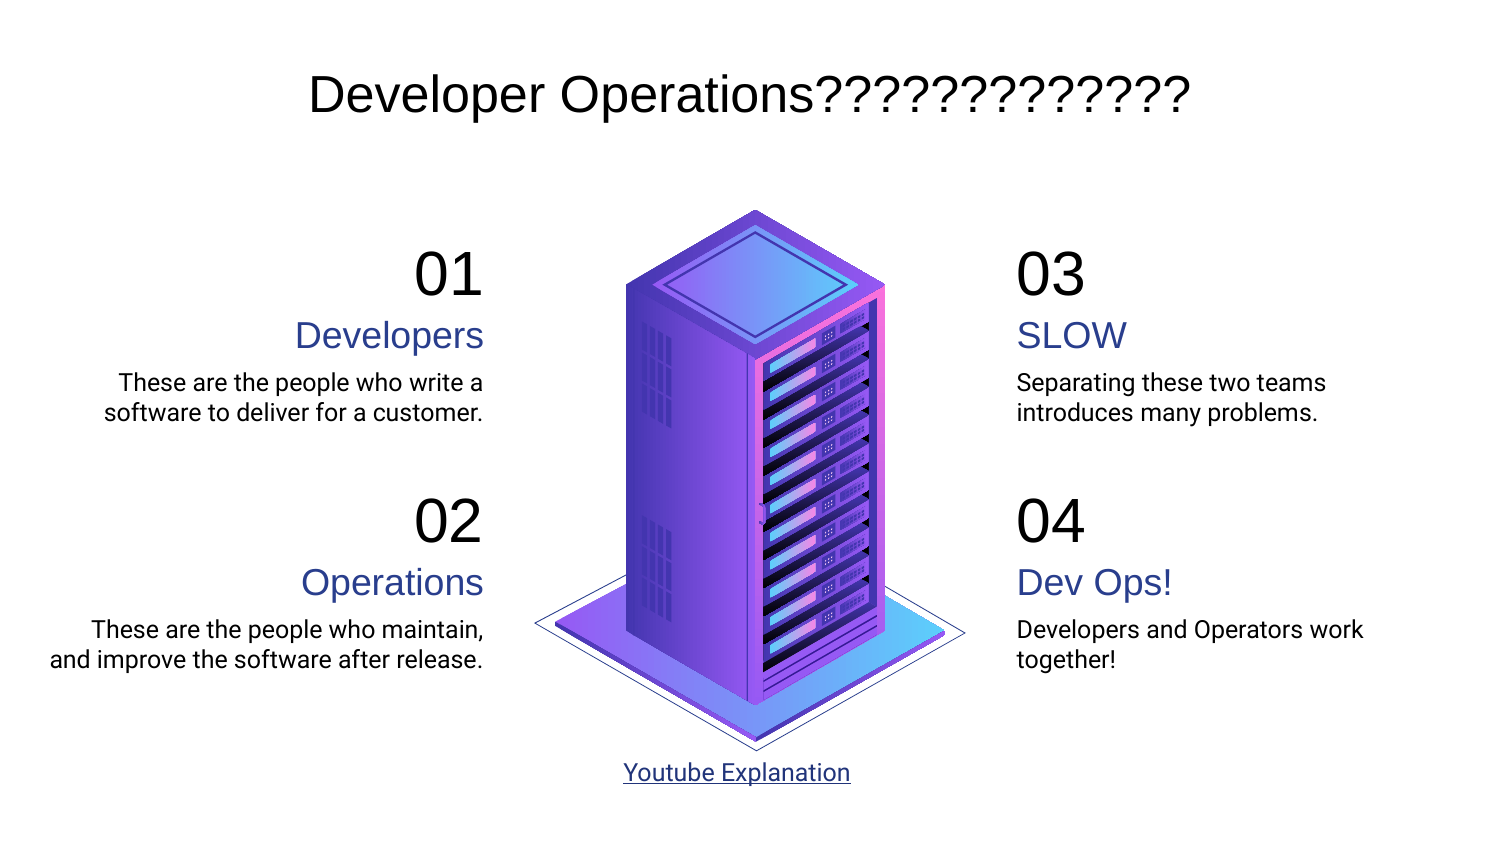

# Developer Operations?????????????

03
SLOW
Separating these two teams introduces many problems.
01
Developers
These are the people who write a software to deliver for a customer.
04
Dev Ops!
Developers and Operators work together!
02
Operations
These are the people who maintain, and improve the software after release.

Youtube Explanation